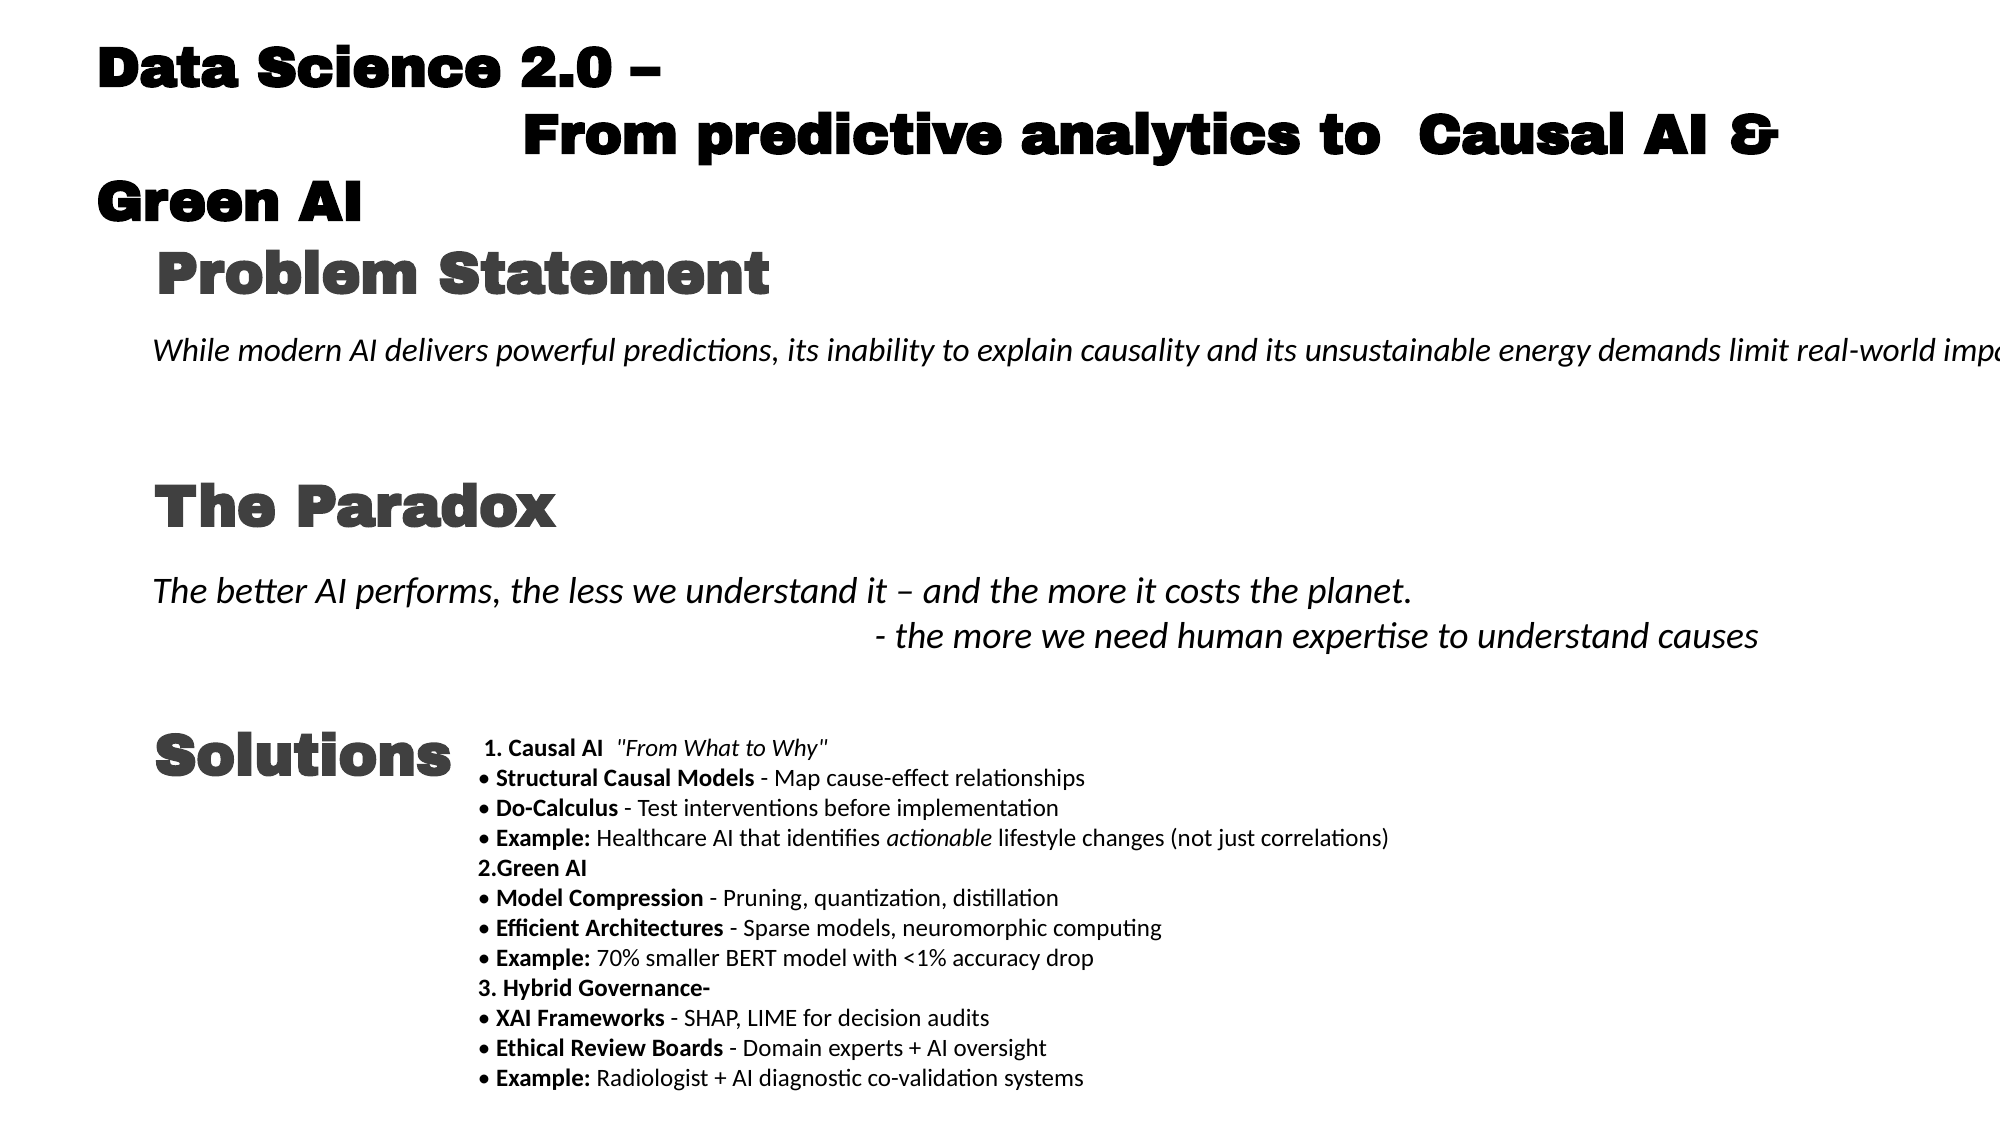

# Data Science 2.0 – From predictive analytics to  Causal AI & Green AI
Problem Statement
While modern AI delivers powerful predictions, its inability to explain causality and its unsustainable energy demands limit real-world impact.
The Paradox
The better AI performs, the less we understand it – and the more it costs the planet.
                                                                                     - the more we need human expertise to understand causes
Solutions
 1. Causal AI  "From What to Why"
• Structural Causal Models - Map cause-effect relationships
• Do-Calculus - Test interventions before implementation
• Example: Healthcare AI that identifies actionable lifestyle changes (not just correlations)
2.Green AI
• Model Compression - Pruning, quantization, distillation
• Efficient Architectures - Sparse models, neuromorphic computing
• Example: 70% smaller BERT model with <1% accuracy drop
3. Hybrid Governance-
• XAI Frameworks - SHAP, LIME for decision audits
• Ethical Review Boards - Domain experts + AI oversight
• Example: Radiologist + AI diagnostic co-validation systems